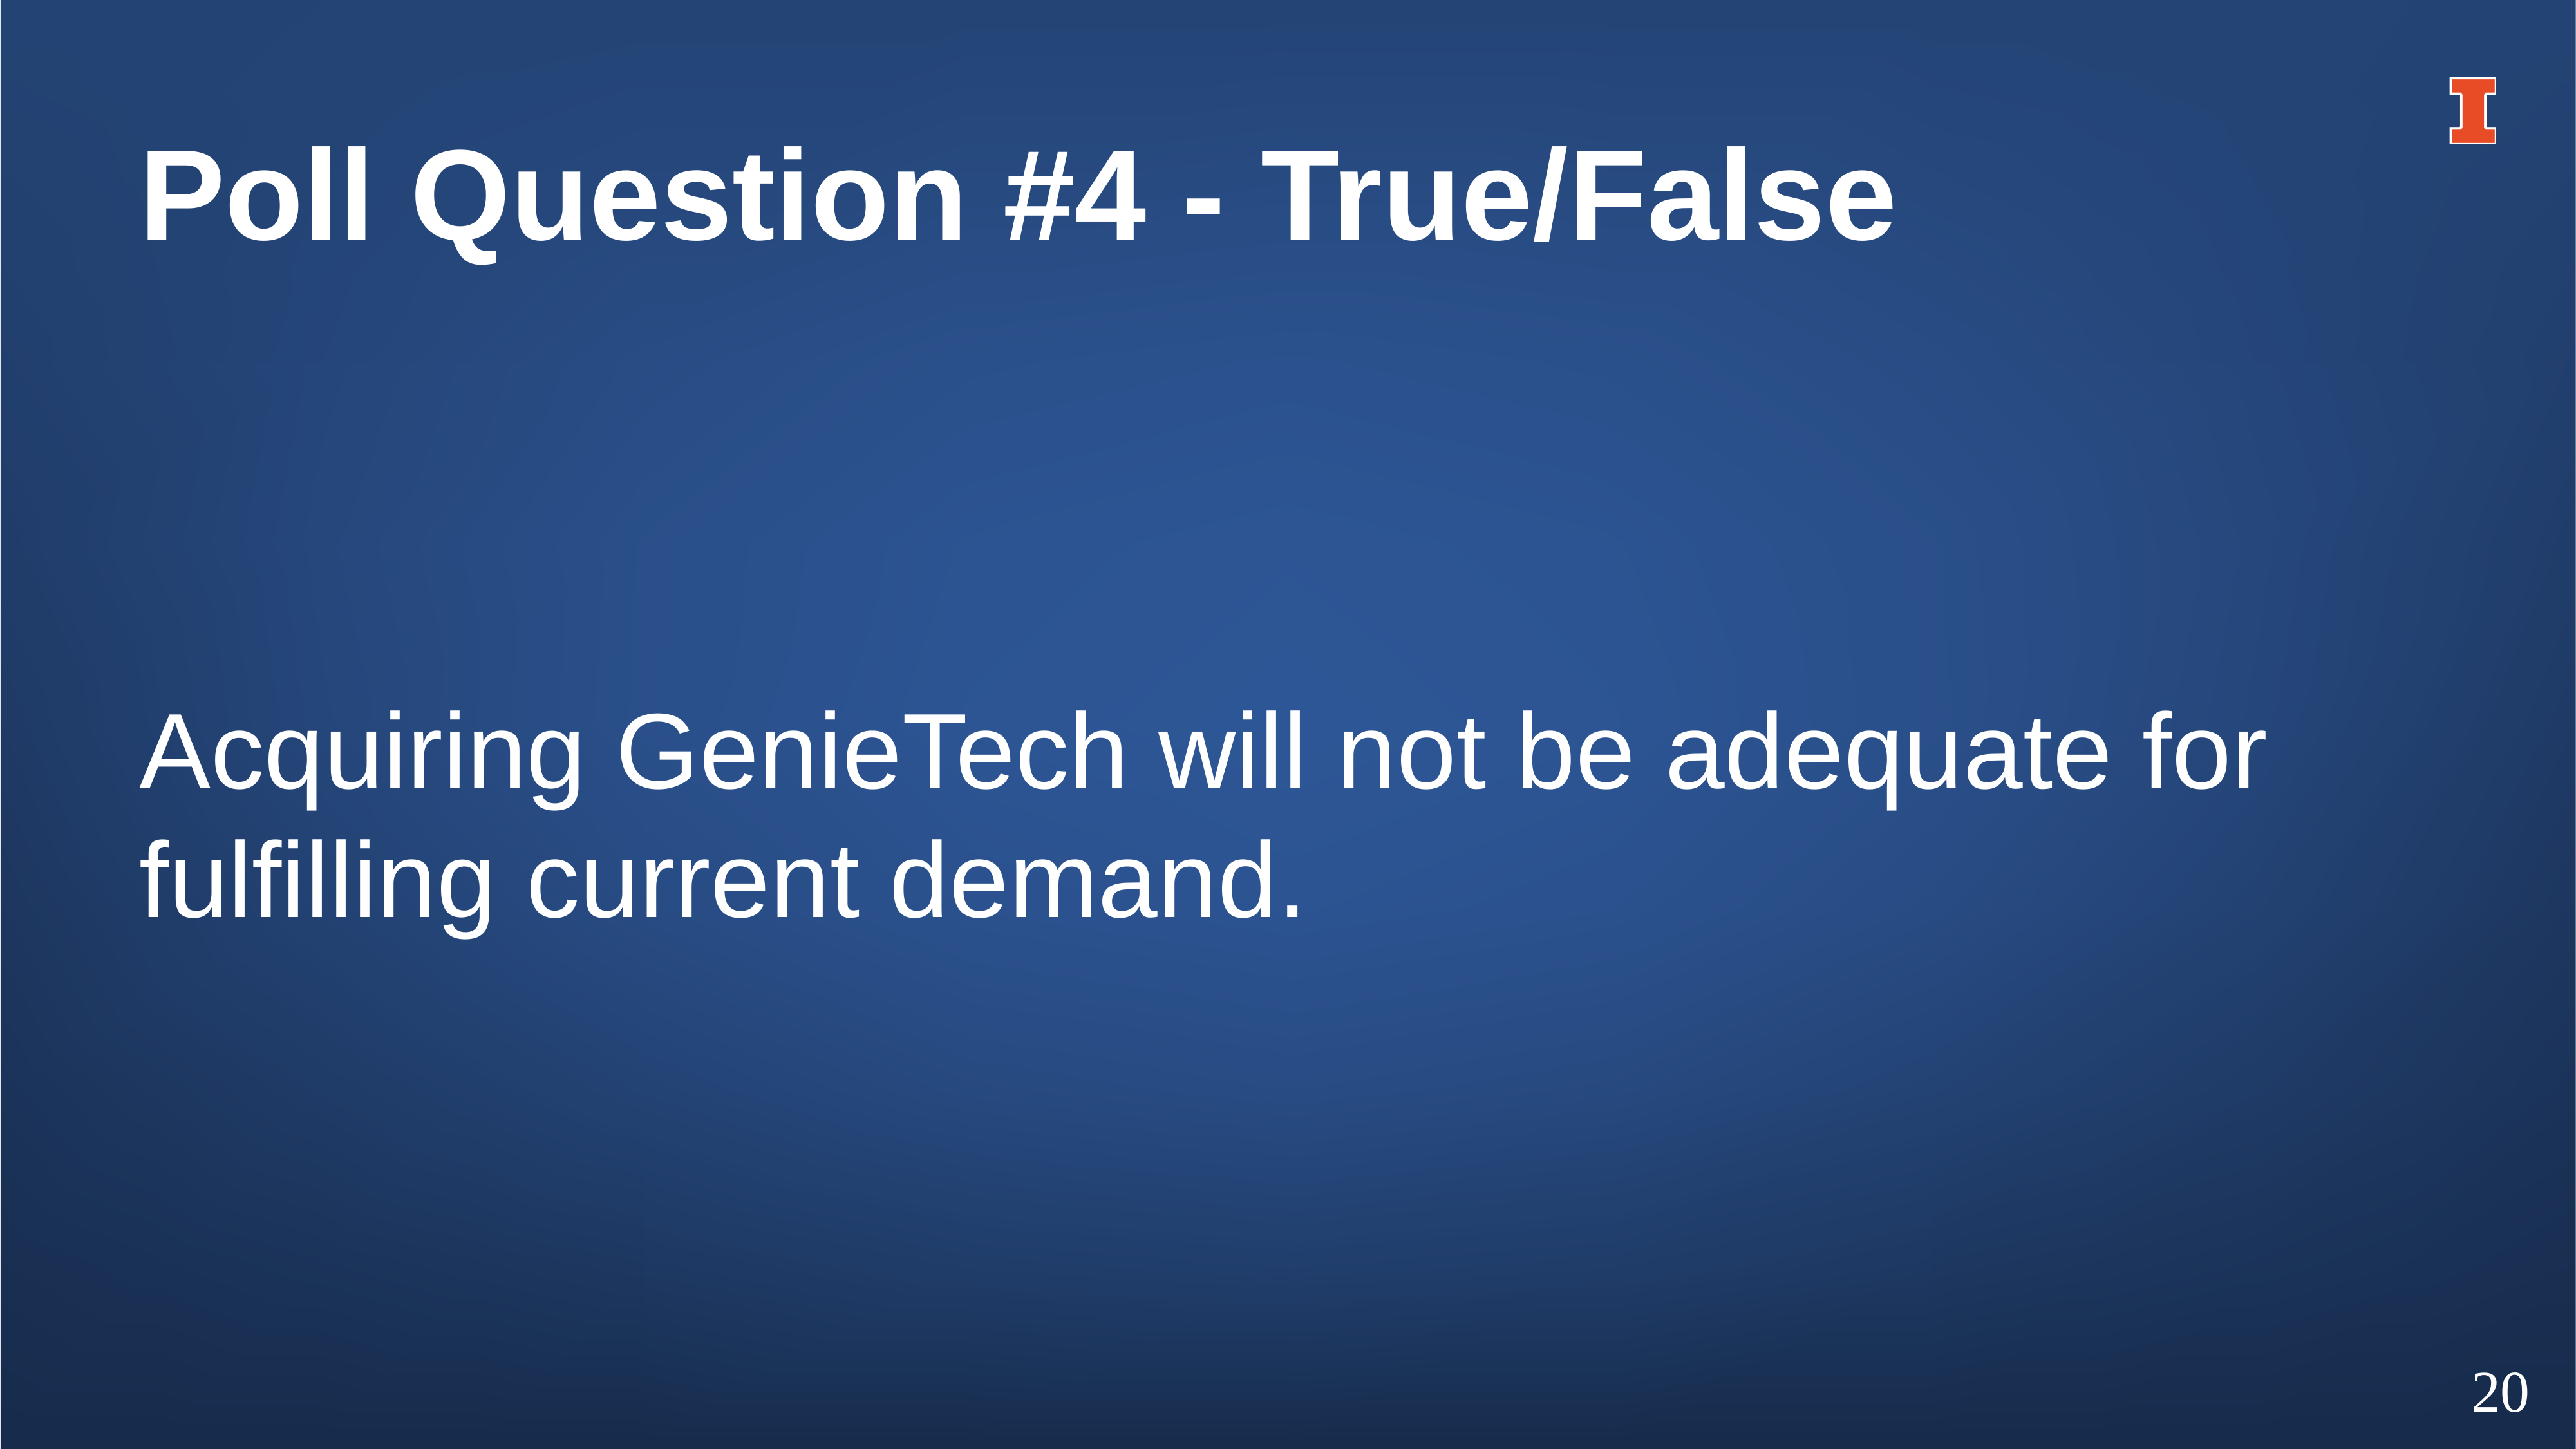

# Poll Question #4 - True/False
Acquiring GenieTech will not be adequate for fulfilling current demand.